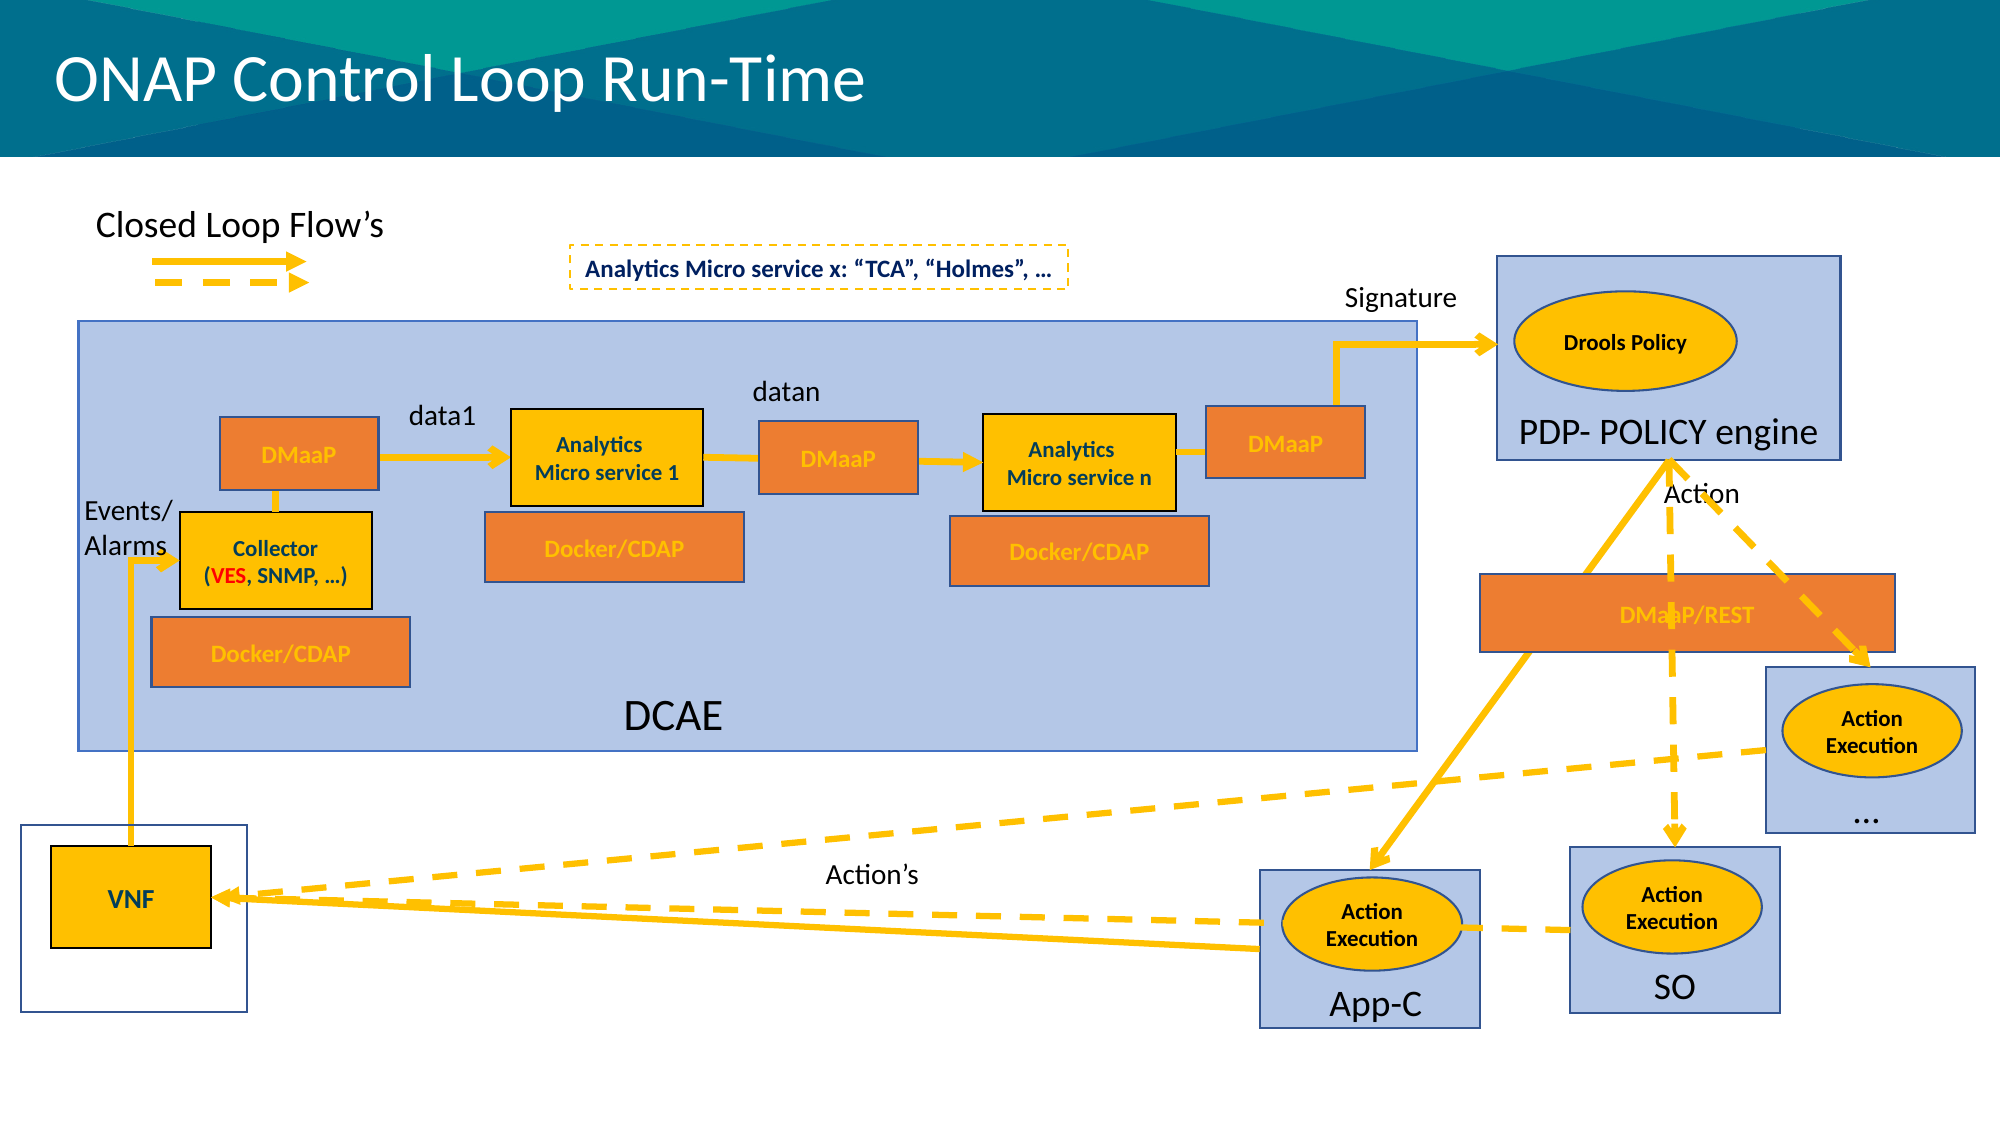

ONAP Control Loop Run-Time
Closed Loop Flow’s
Analytics Micro service x: “TCA”, “Holmes”, …

Signature
Drools Policy

datan
data1
PDP- POLICY engine
DMaaP
Analytics    Micro service 1
Analytics    Micro service n
DMaaP
DMaaP
Action
Events/
Alarms
Docker/CDAP
Collector
(VES, SNMP, …)
Docker/CDAP
DMaaP/REST
Docker/CDAP

DCAE
Action Execution
…

VNF

Action’s
Action Execution

Action Execution
SO
App-C